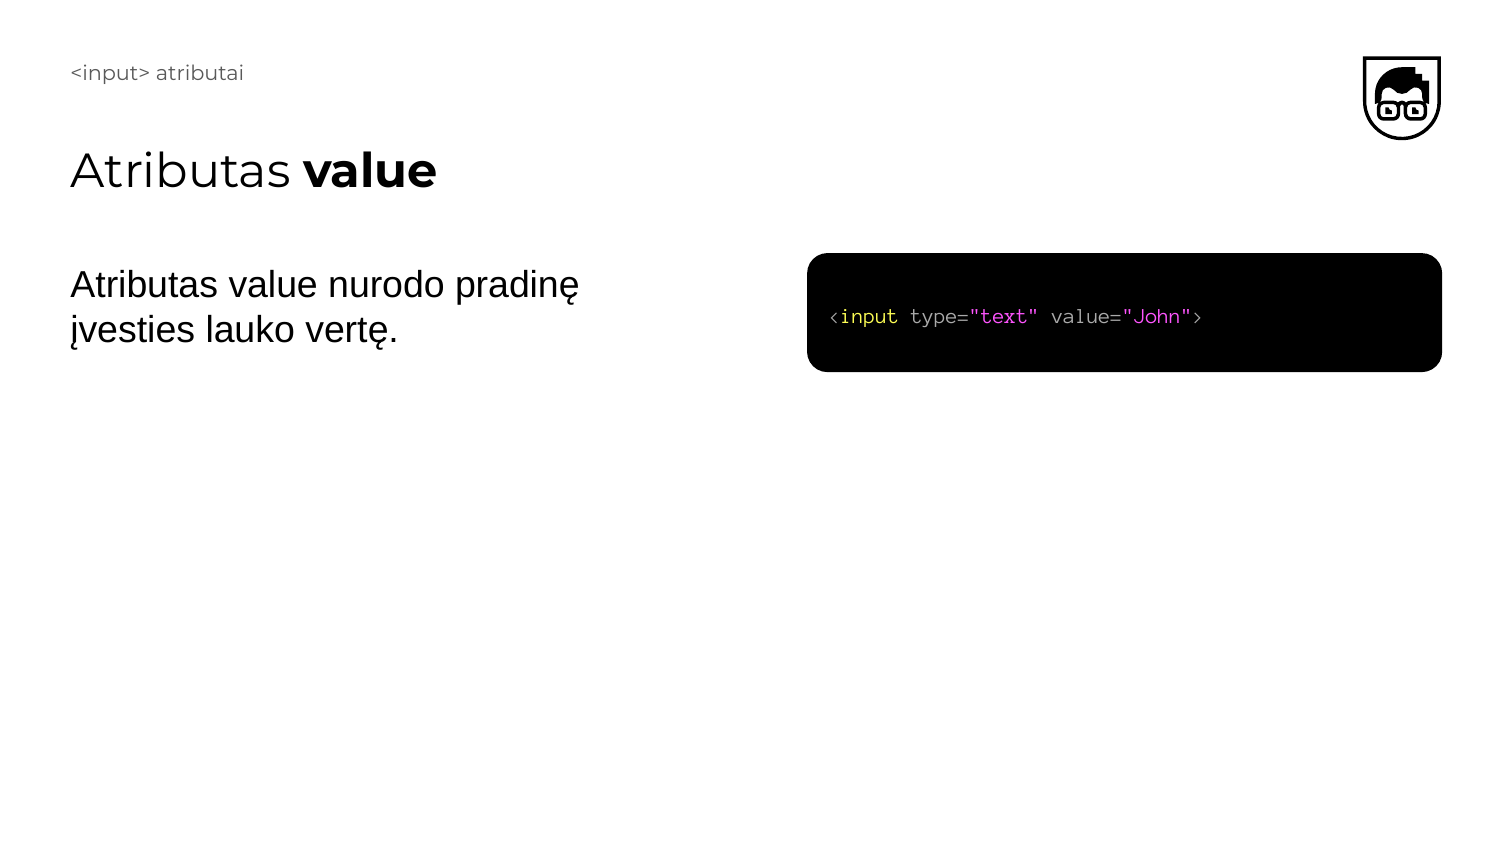

<input> atributai
# Atributas value
Atributas value nurodo pradinę įvesties lauko vertę.
<input type="text" value="John">